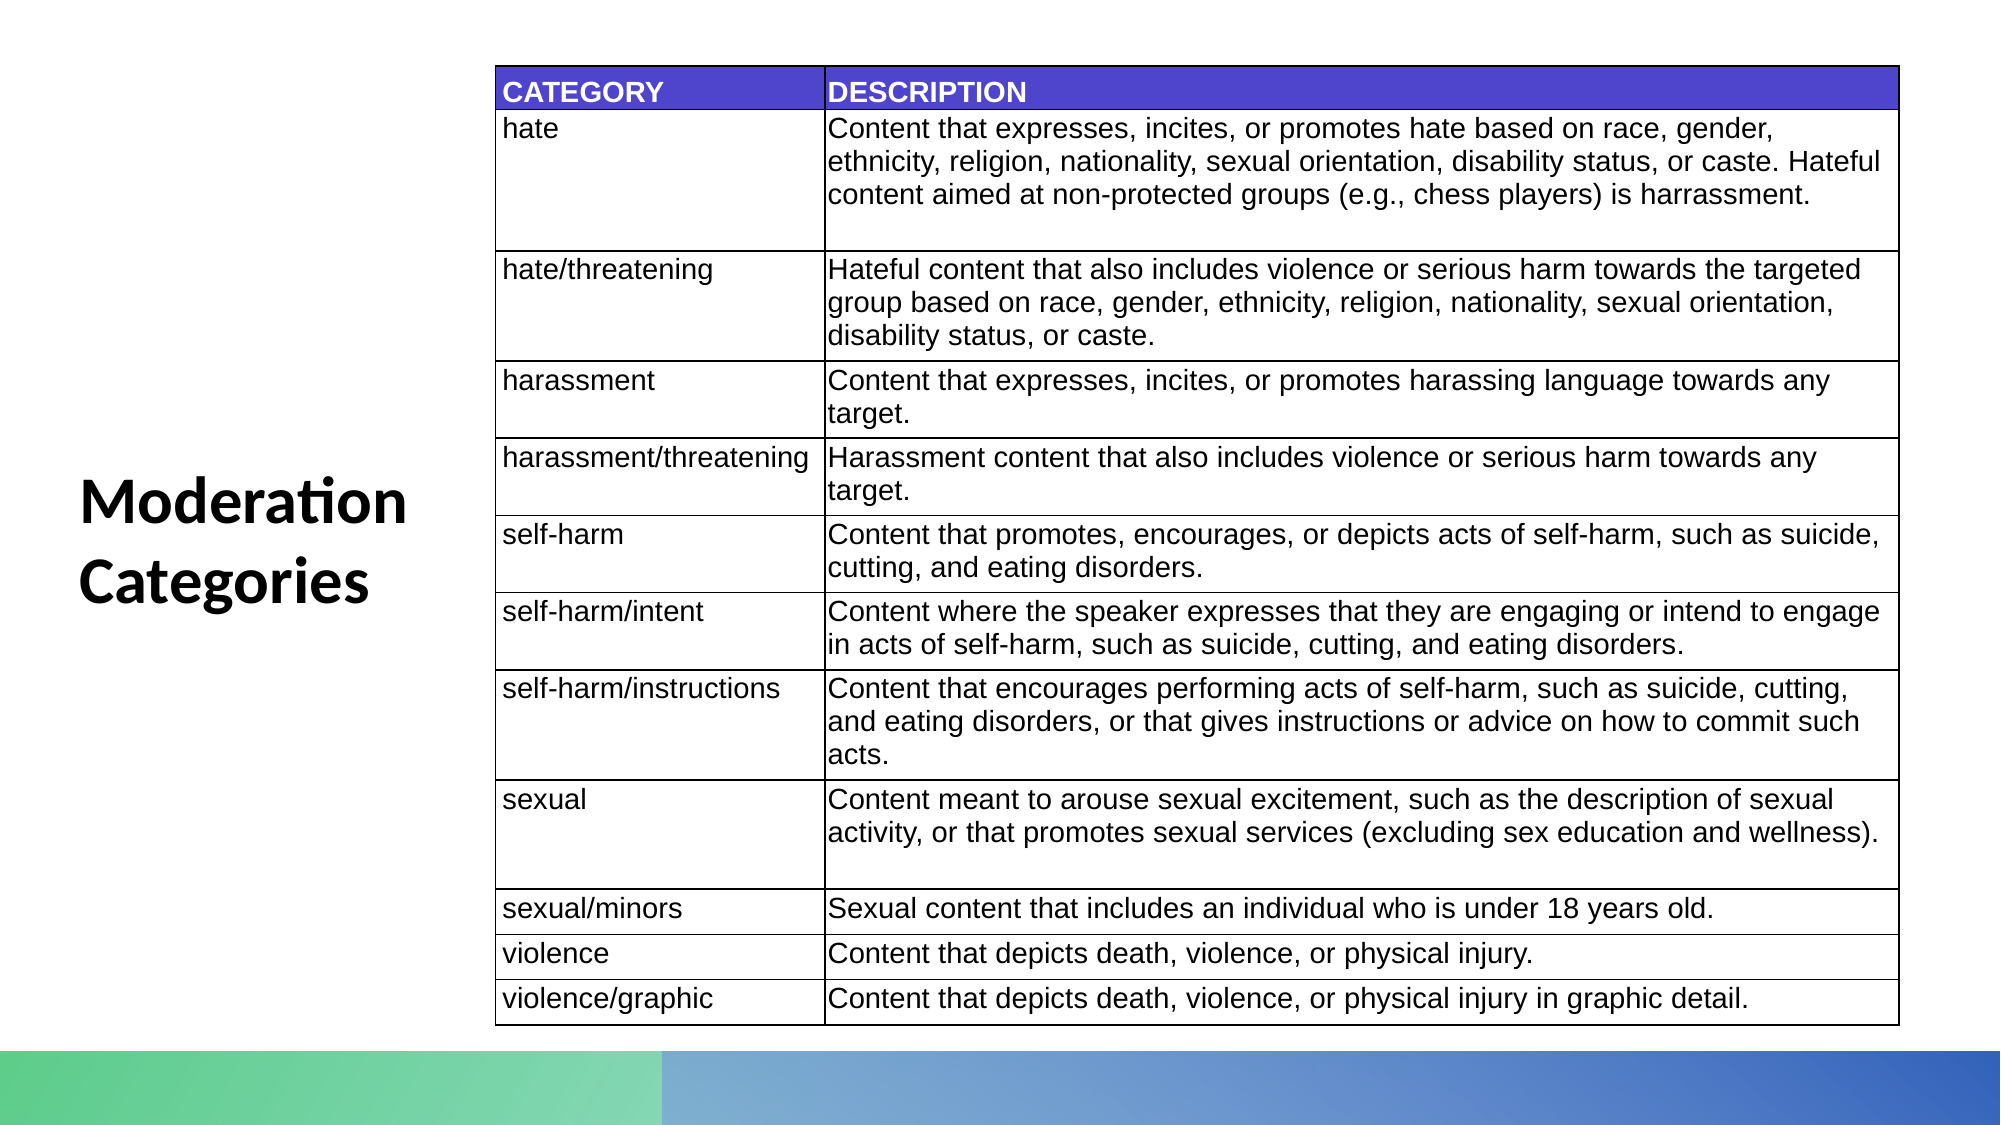

| CATEGORY | DESCRIPTION |
| --- | --- |
| hate | Content that expresses, incites, or promotes hate based on race, gender, ethnicity, religion, nationality, sexual orientation, disability status, or caste. Hateful content aimed at non-protected groups (e.g., chess players) is harrassment. |
| hate/threatening | Hateful content that also includes violence or serious harm towards the targeted group based on race, gender, ethnicity, religion, nationality, sexual orientation, disability status, or caste. |
| harassment | Content that expresses, incites, or promotes harassing language towards any target. |
| harassment/threatening | Harassment content that also includes violence or serious harm towards any target. |
| self-harm | Content that promotes, encourages, or depicts acts of self-harm, such as suicide, cutting, and eating disorders. |
| self-harm/intent | Content where the speaker expresses that they are engaging or intend to engage in acts of self-harm, such as suicide, cutting, and eating disorders. |
| self-harm/instructions | Content that encourages performing acts of self-harm, such as suicide, cutting, and eating disorders, or that gives instructions or advice on how to commit such acts. |
| sexual | Content meant to arouse sexual excitement, such as the description of sexual activity, or that promotes sexual services (excluding sex education and wellness). |
| sexual/minors | Sexual content that includes an individual who is under 18 years old. |
| violence | Content that depicts death, violence, or physical injury. |
| violence/graphic | Content that depicts death, violence, or physical injury in graphic detail. |
# Moderation Categories